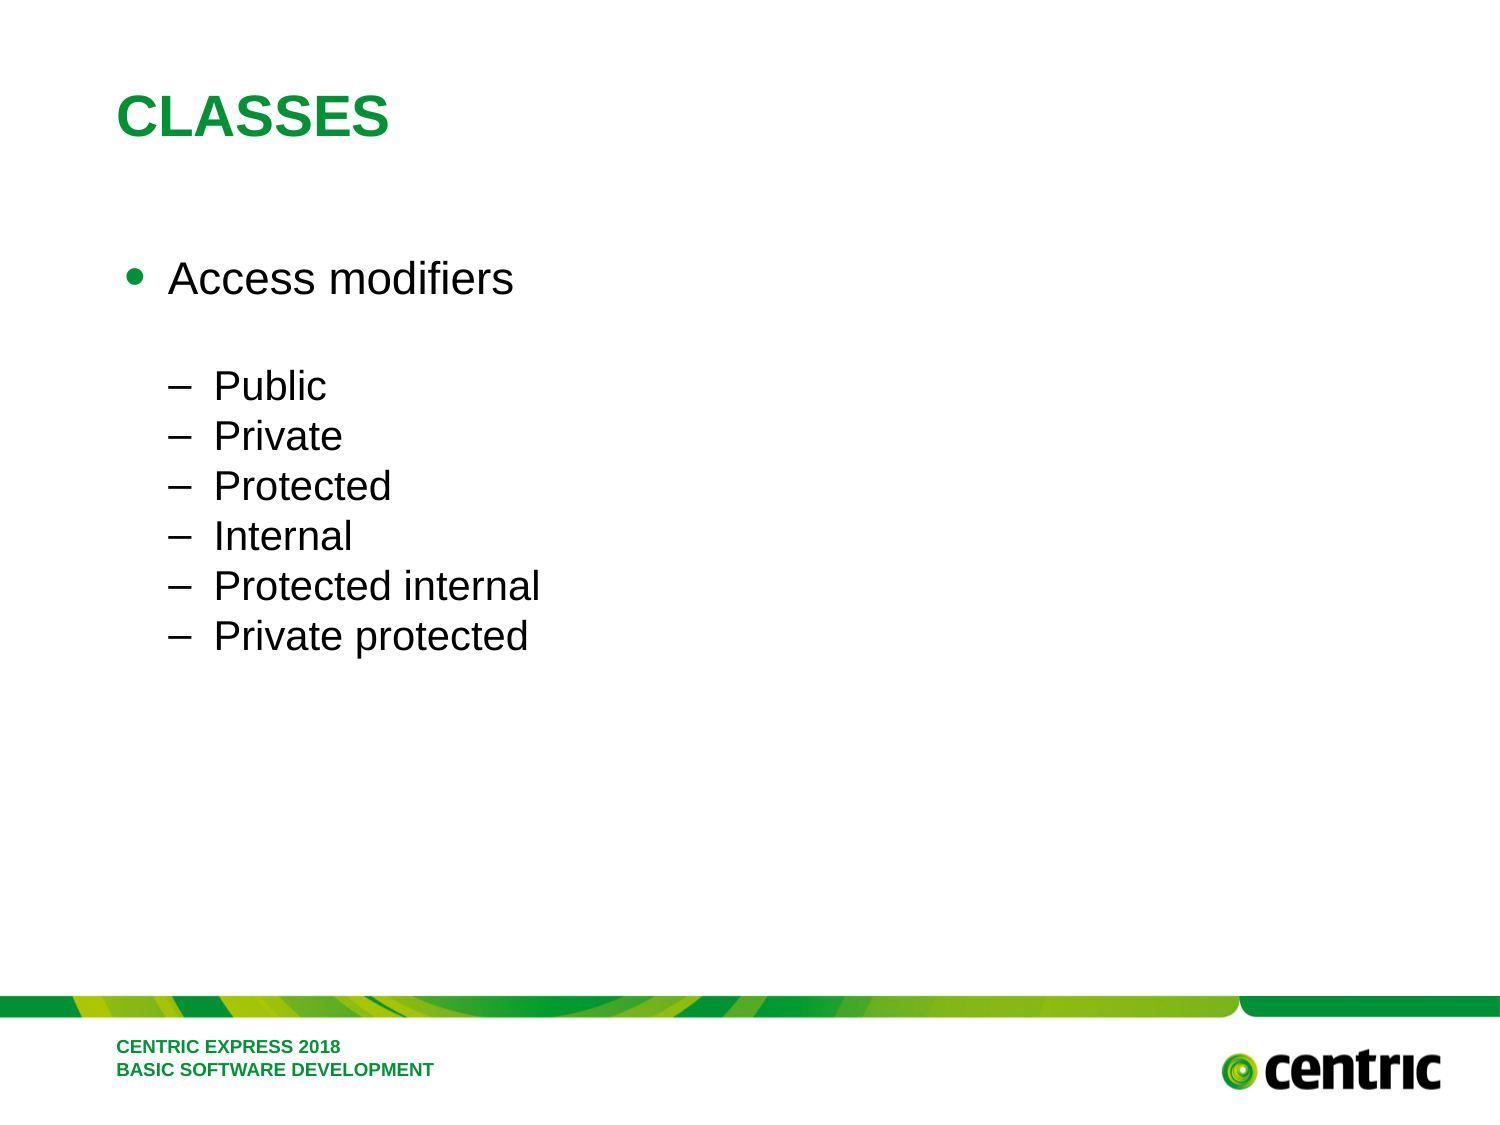

# Classes
Access modifiers

Public
Private
Protected
Internal
Protected internal
Private protected
CENTRIC EXPRESS 2018                               BASIC SOFTWARE DEVELOPMENT
February 26, 2018